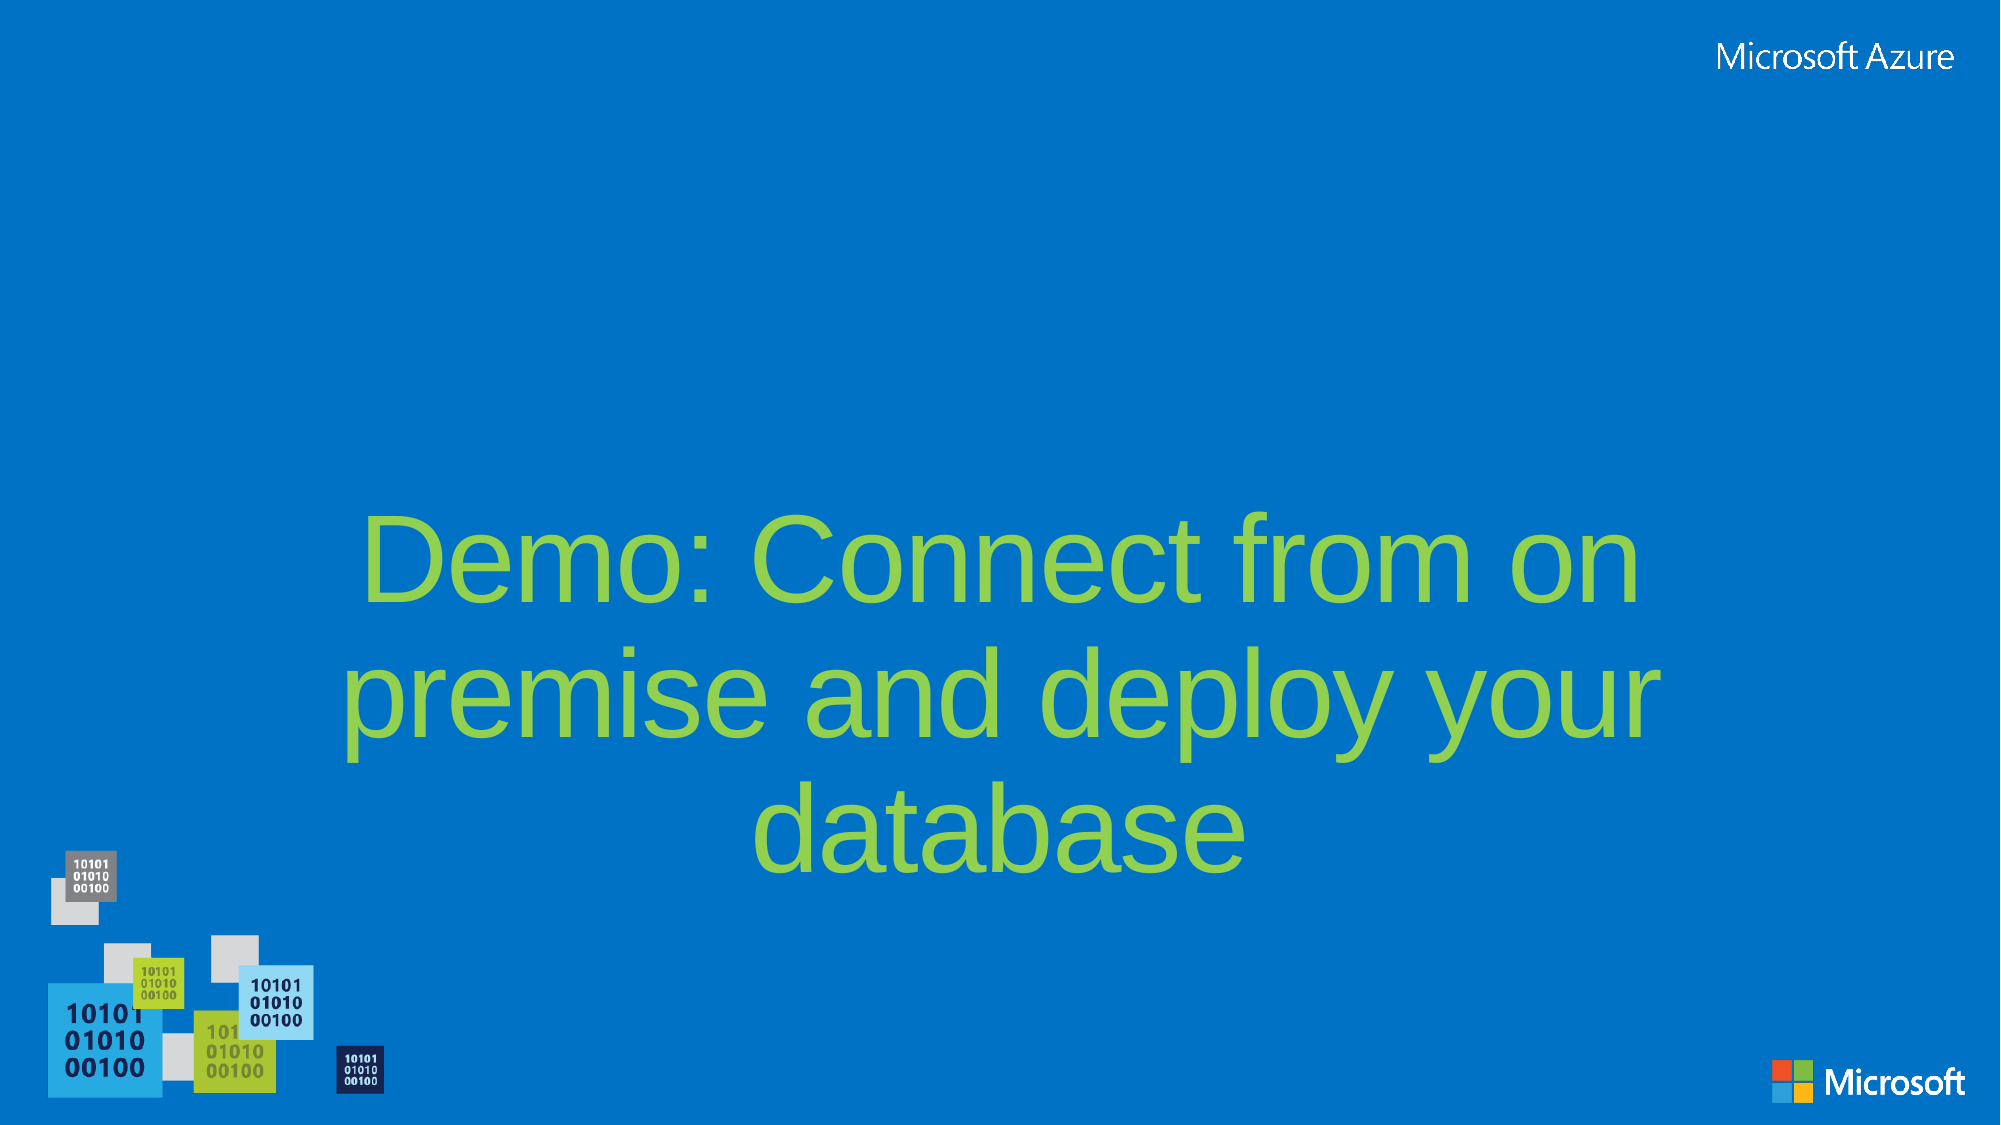

# Demo: Connect from on premise and deploy your database